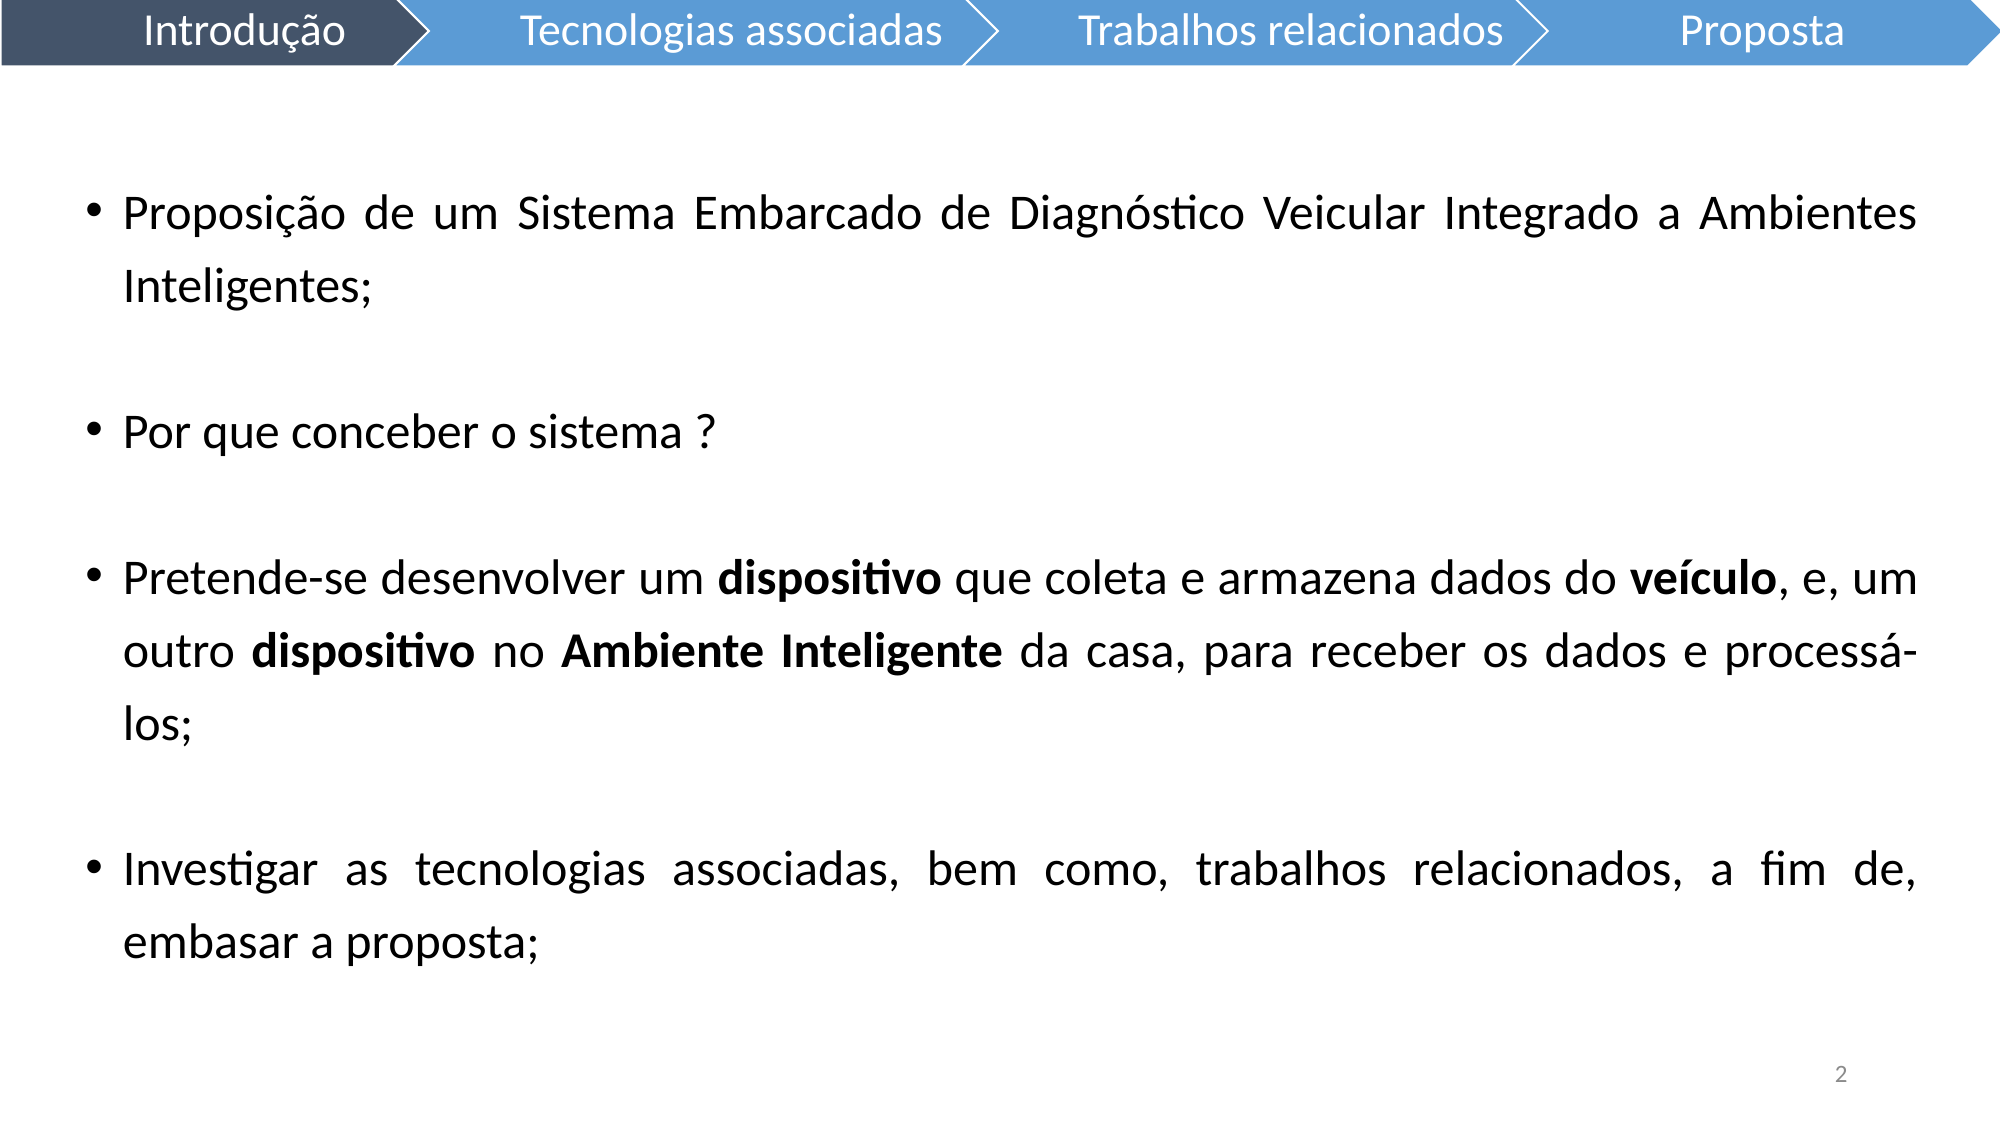

Introdução
Tecnologias associadas
Trabalhos relacionados
Proposta
Proposição de um Sistema Embarcado de Diagnóstico Veicular Integrado a Ambientes Inteligentes;

Por que conceber o sistema ?

Pretende-se desenvolver um dispositivo que coleta e armazena dados do veículo, e, um outro dispositivo no Ambiente Inteligente da casa, para receber os dados e processá-los;

Investigar as tecnologias associadas, bem como, trabalhos relacionados, a fim de, embasar a proposta;
2